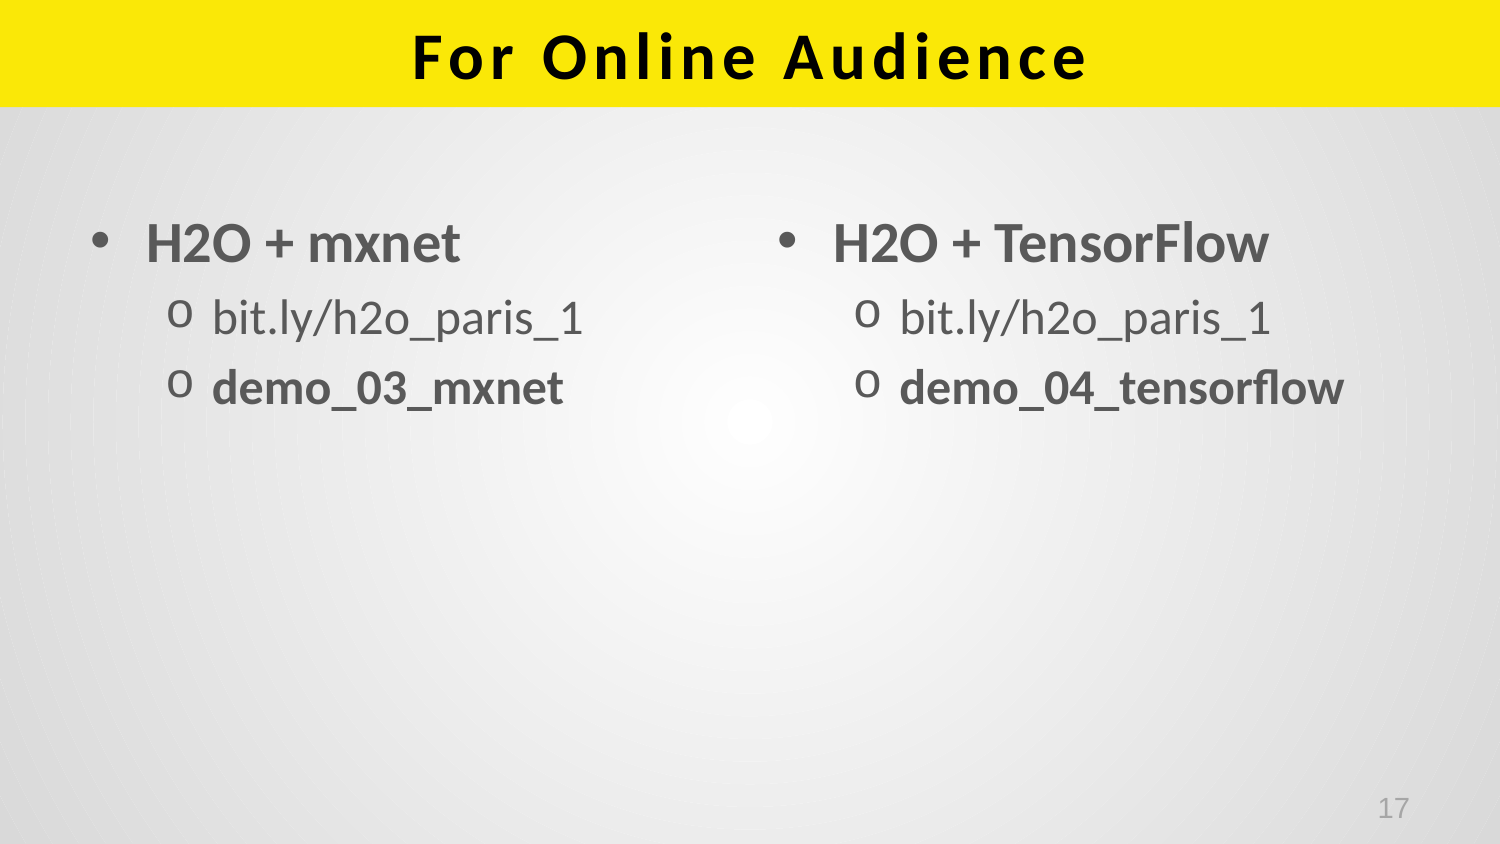

# For Online Audience
H2O + mxnet
bit.ly/h2o_paris_1
demo_03_mxnet
H2O + TensorFlow
bit.ly/h2o_paris_1
demo_04_tensorflow
17